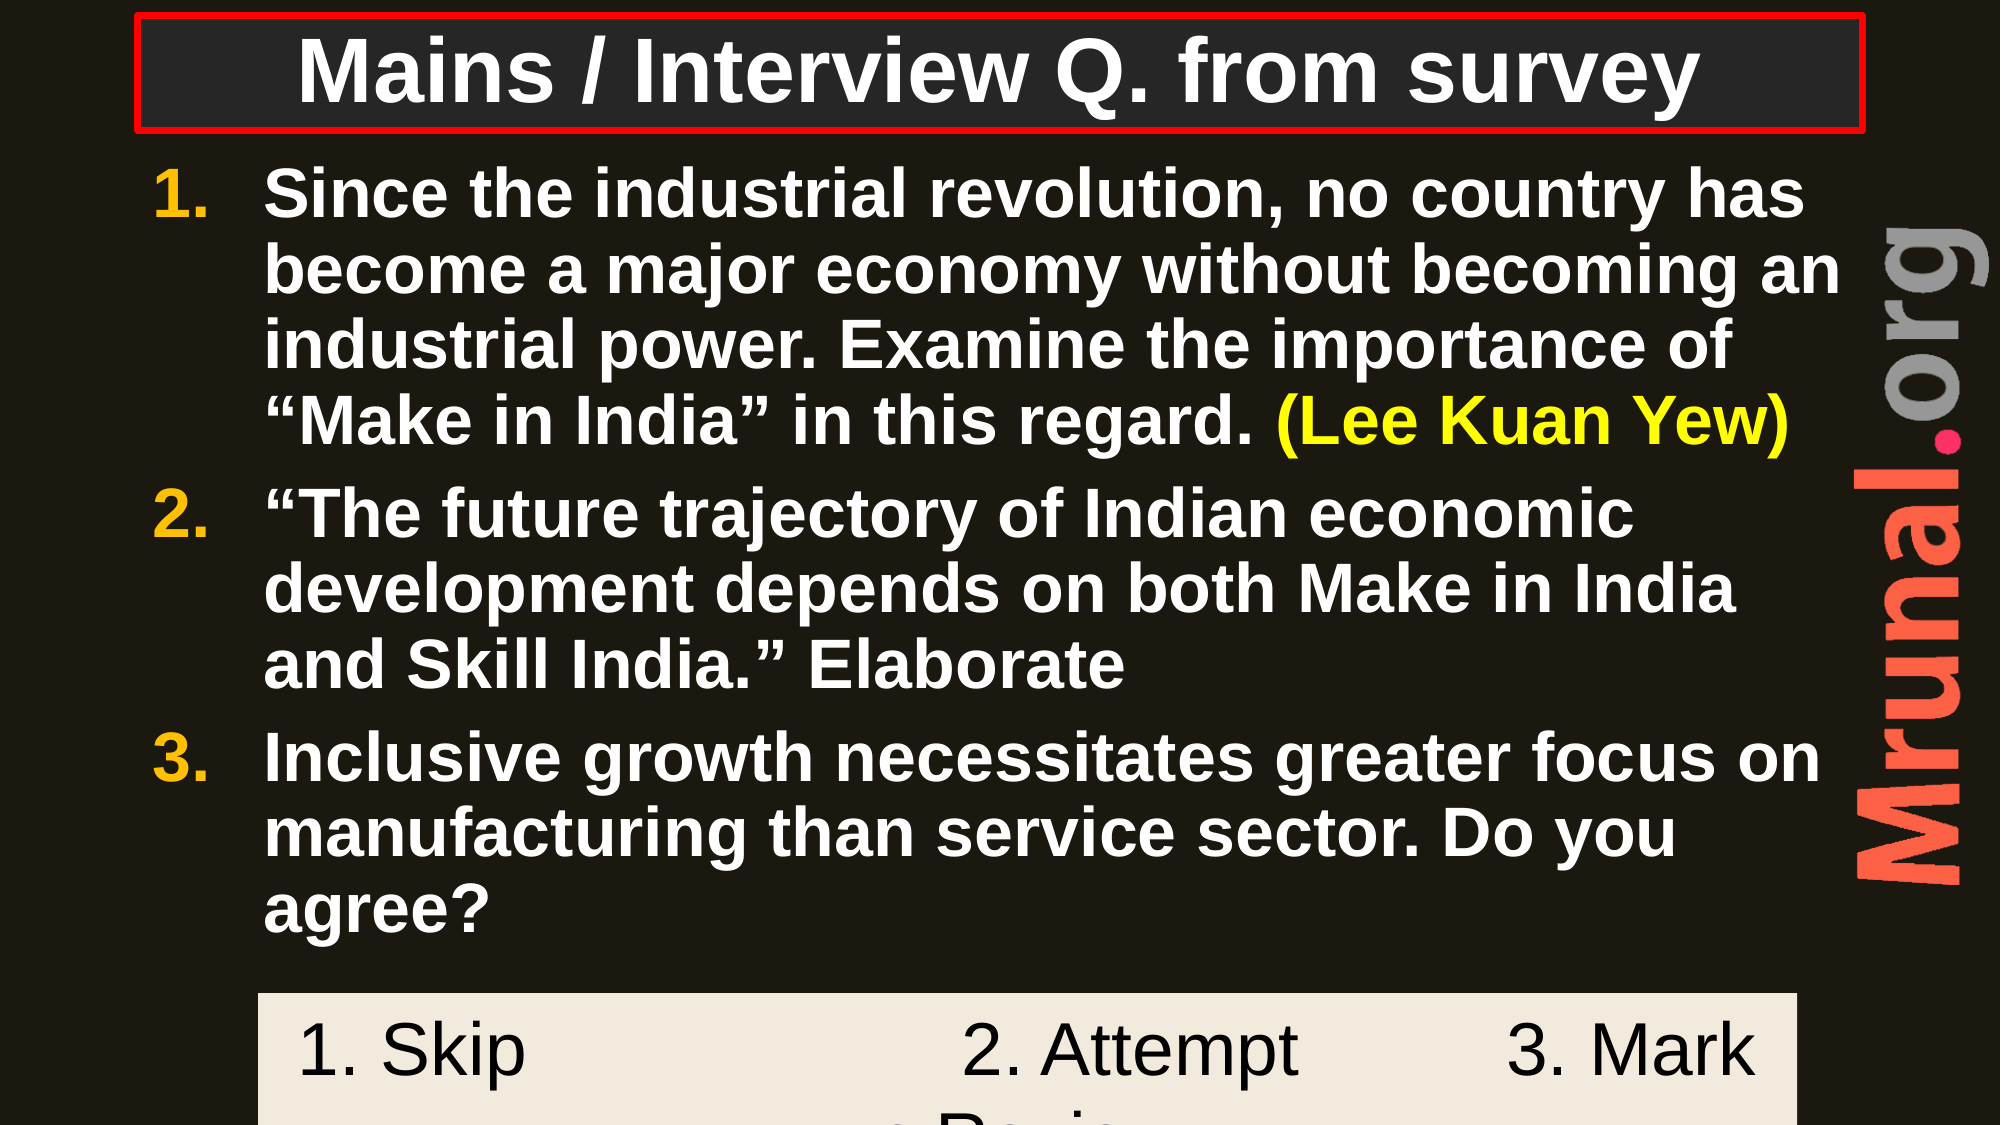

# Mains / Interview Q. from survey
Since the industrial revolution, no country has become a major economy without becoming an industrial power. Examine the importance of “Make in India” in this regard. (Lee Kuan Yew)
“The future trajectory of Indian economic development depends on both Make in India and Skill India.” Elaborate
Inclusive growth necessitates greater focus on manufacturing than service sector. Do you agree?